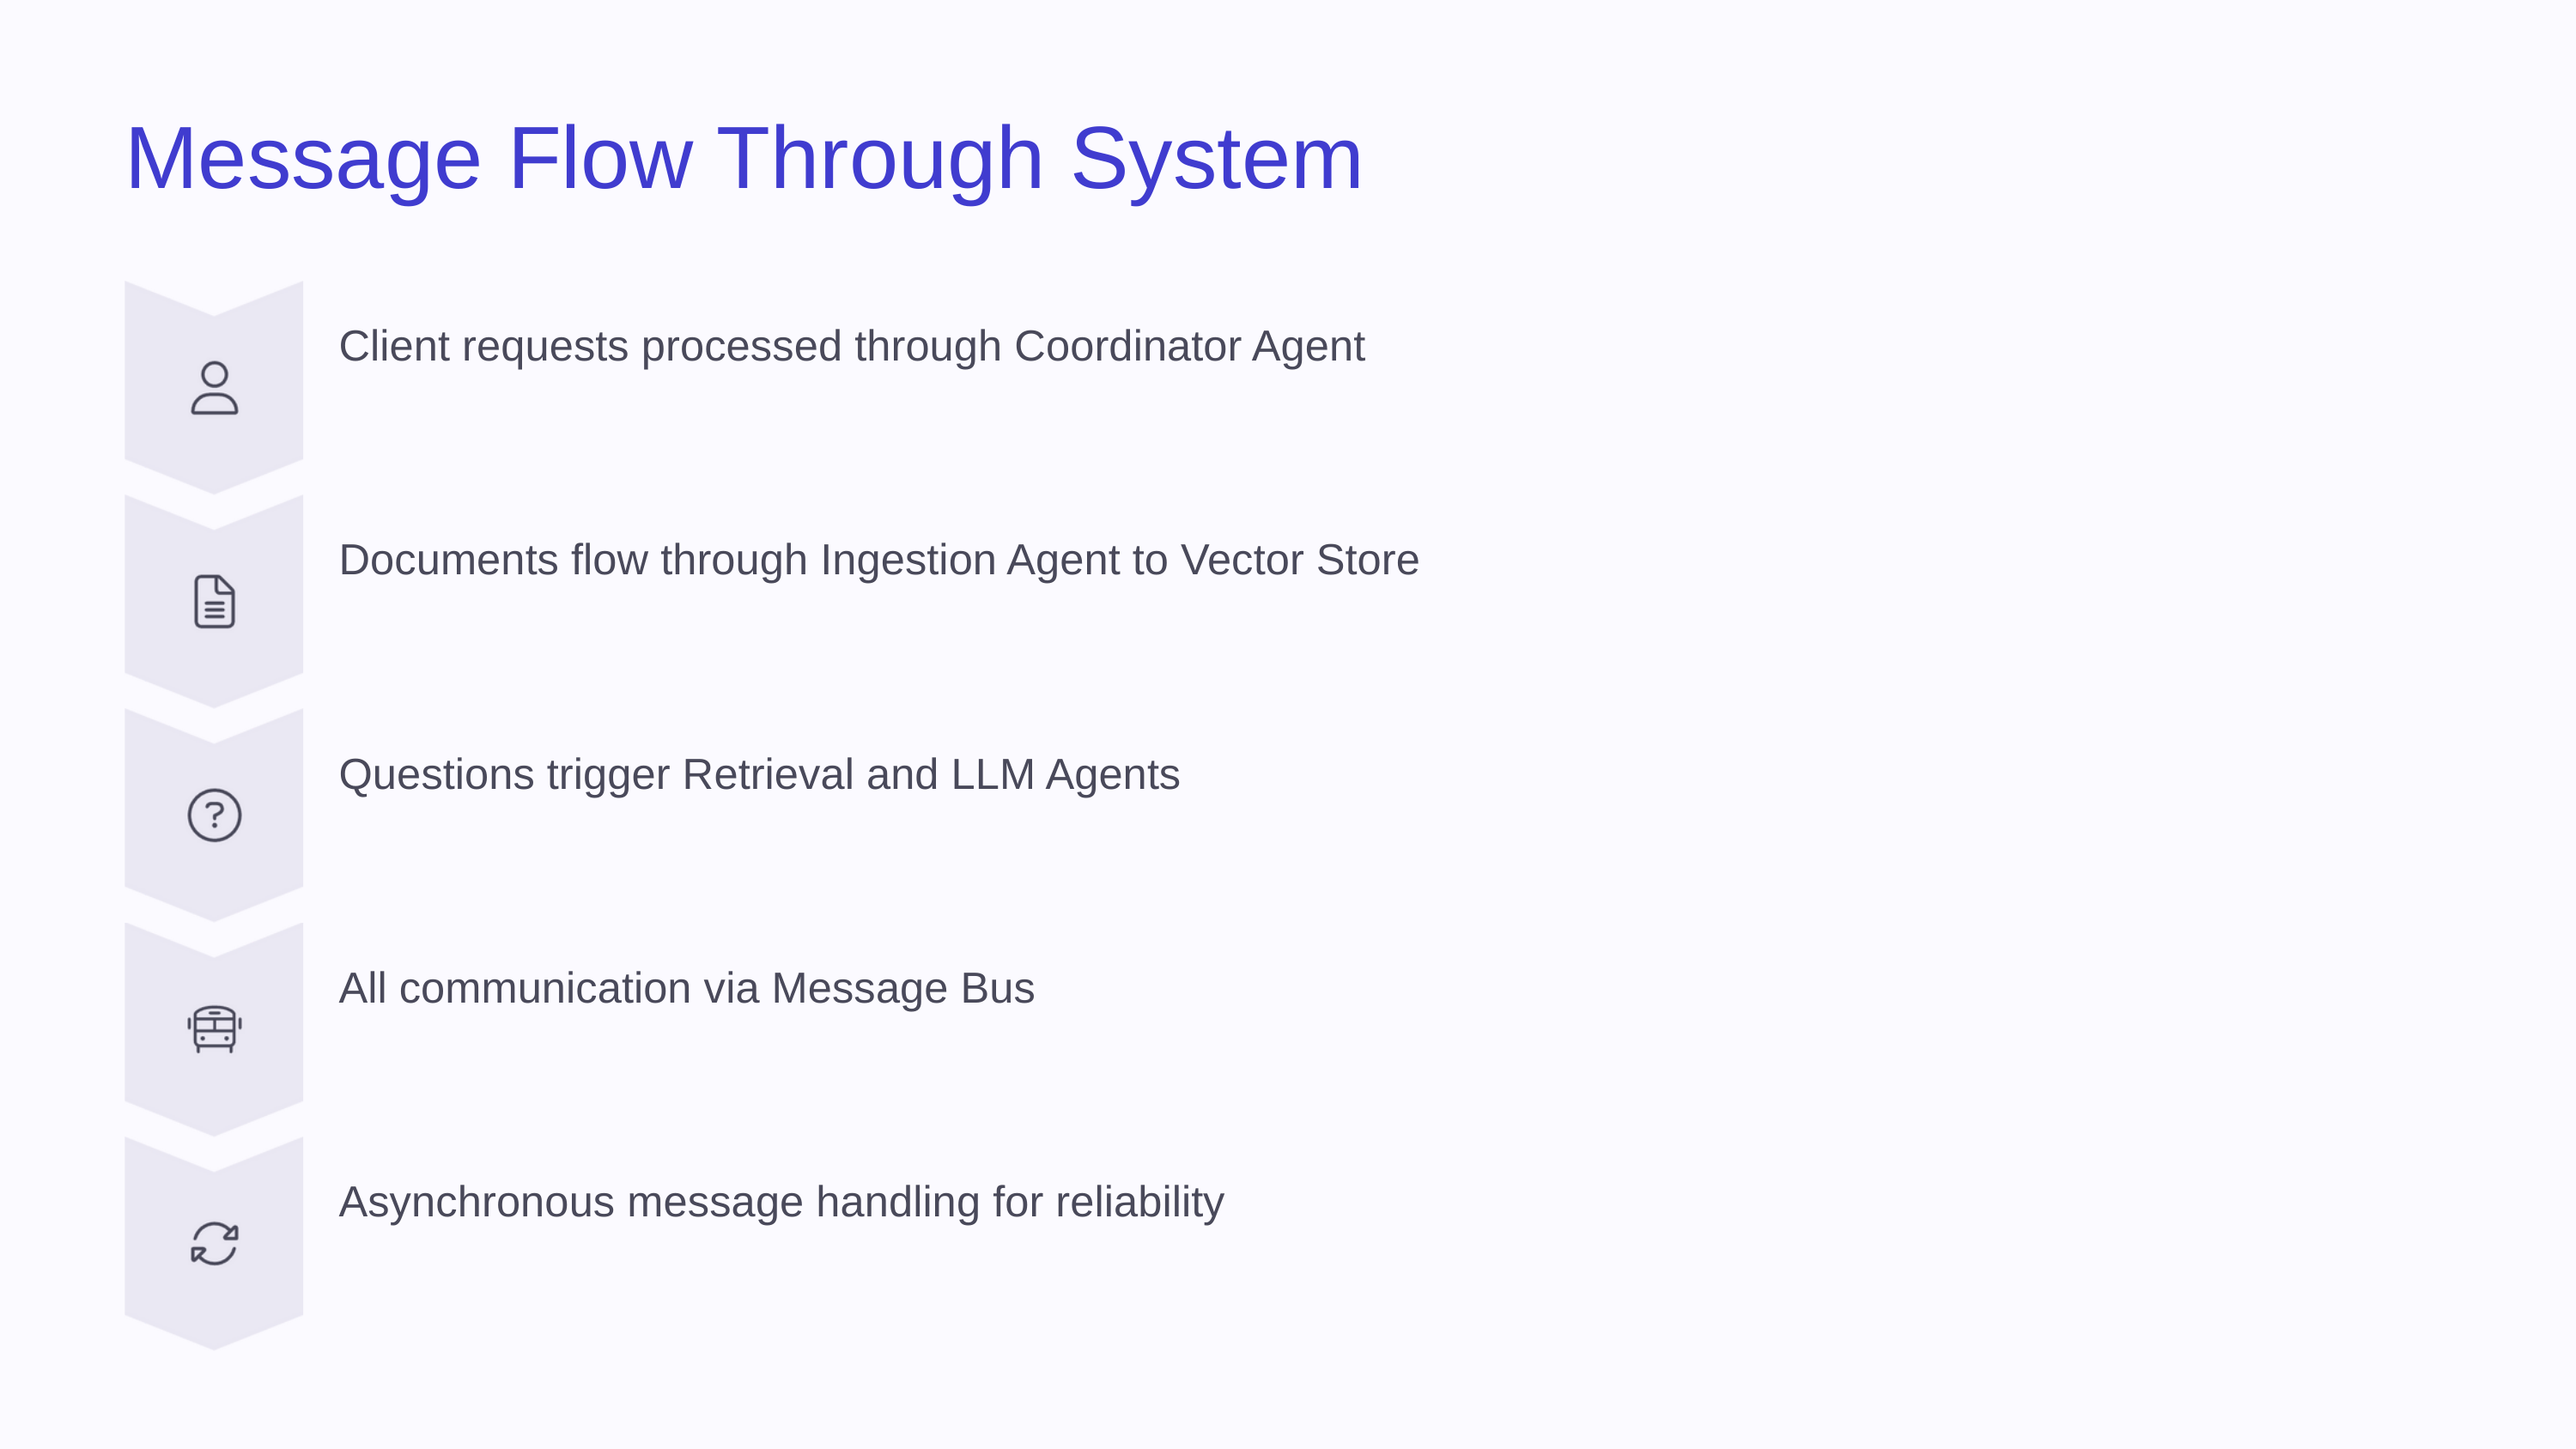

Message Flow Through System

Client requests processed through Coordinator Agent

Documents flow through Ingestion Agent to Vector Store

Questions trigger Retrieval and LLM Agents

All communication via Message Bus

Asynchronous message handling for reliability